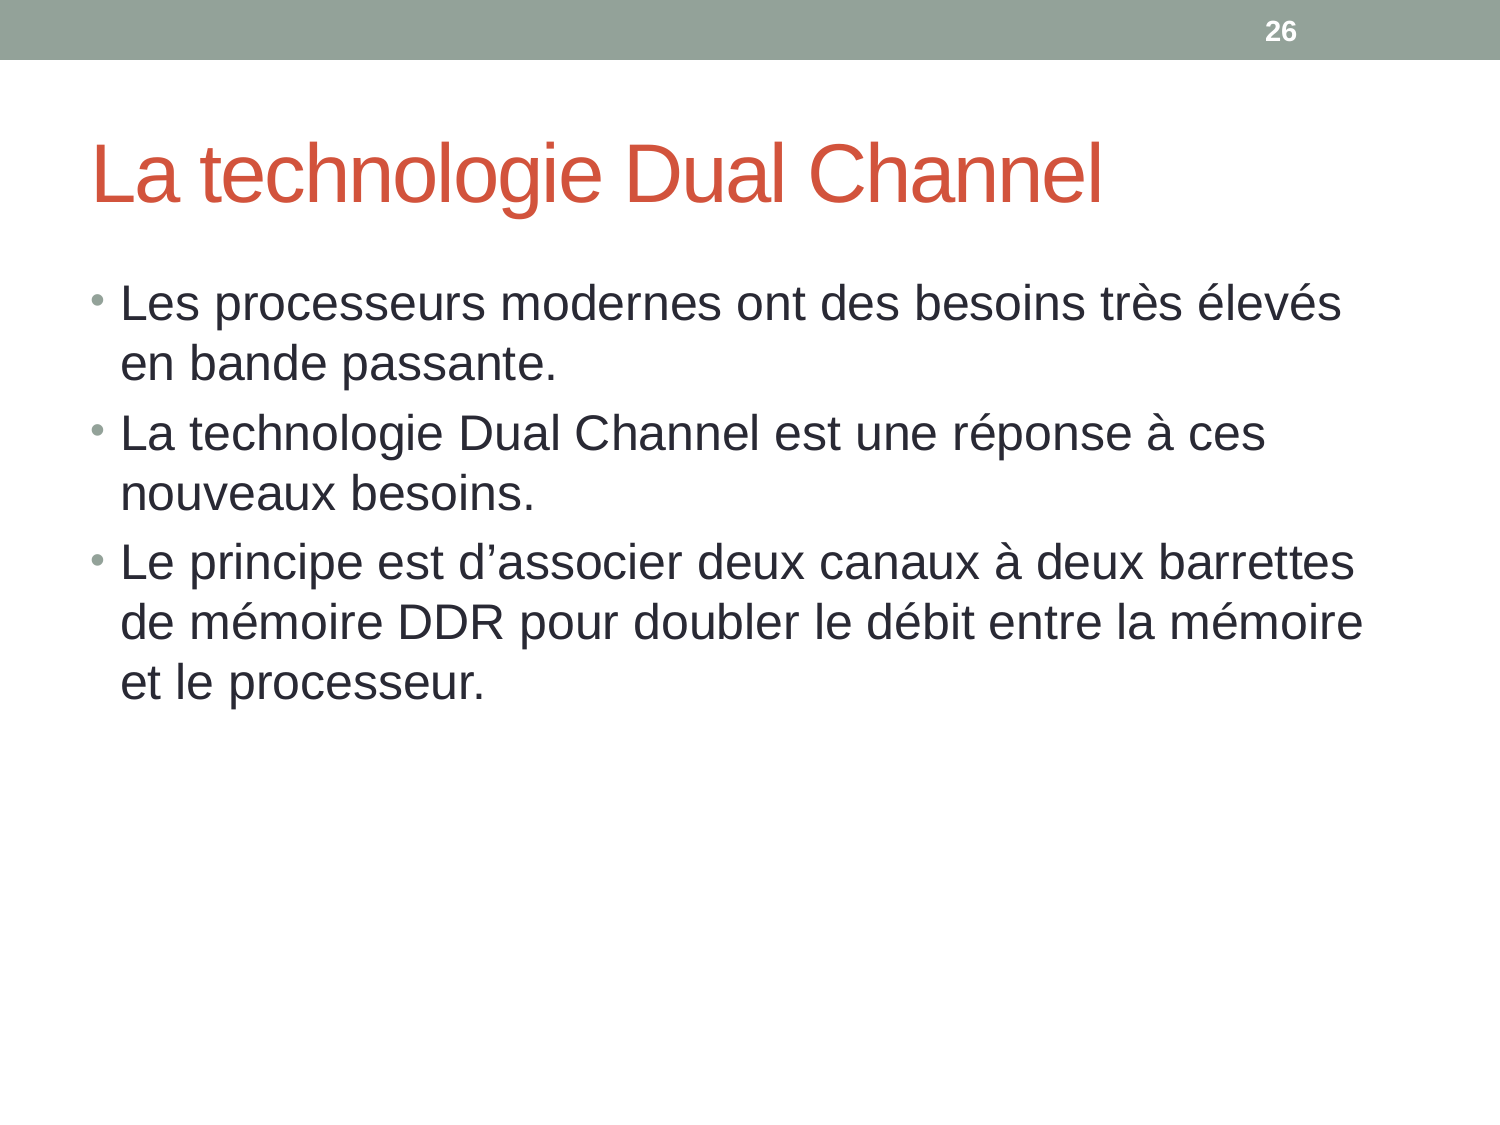

26
# La technologie Dual Channel
Les processeurs modernes ont des besoins très élevés en bande passante.
La technologie Dual Channel est une réponse à ces nouveaux besoins.
Le principe est d’associer deux canaux à deux barrettes de mémoire DDR pour doubler le débit entre la mémoire et le processeur.